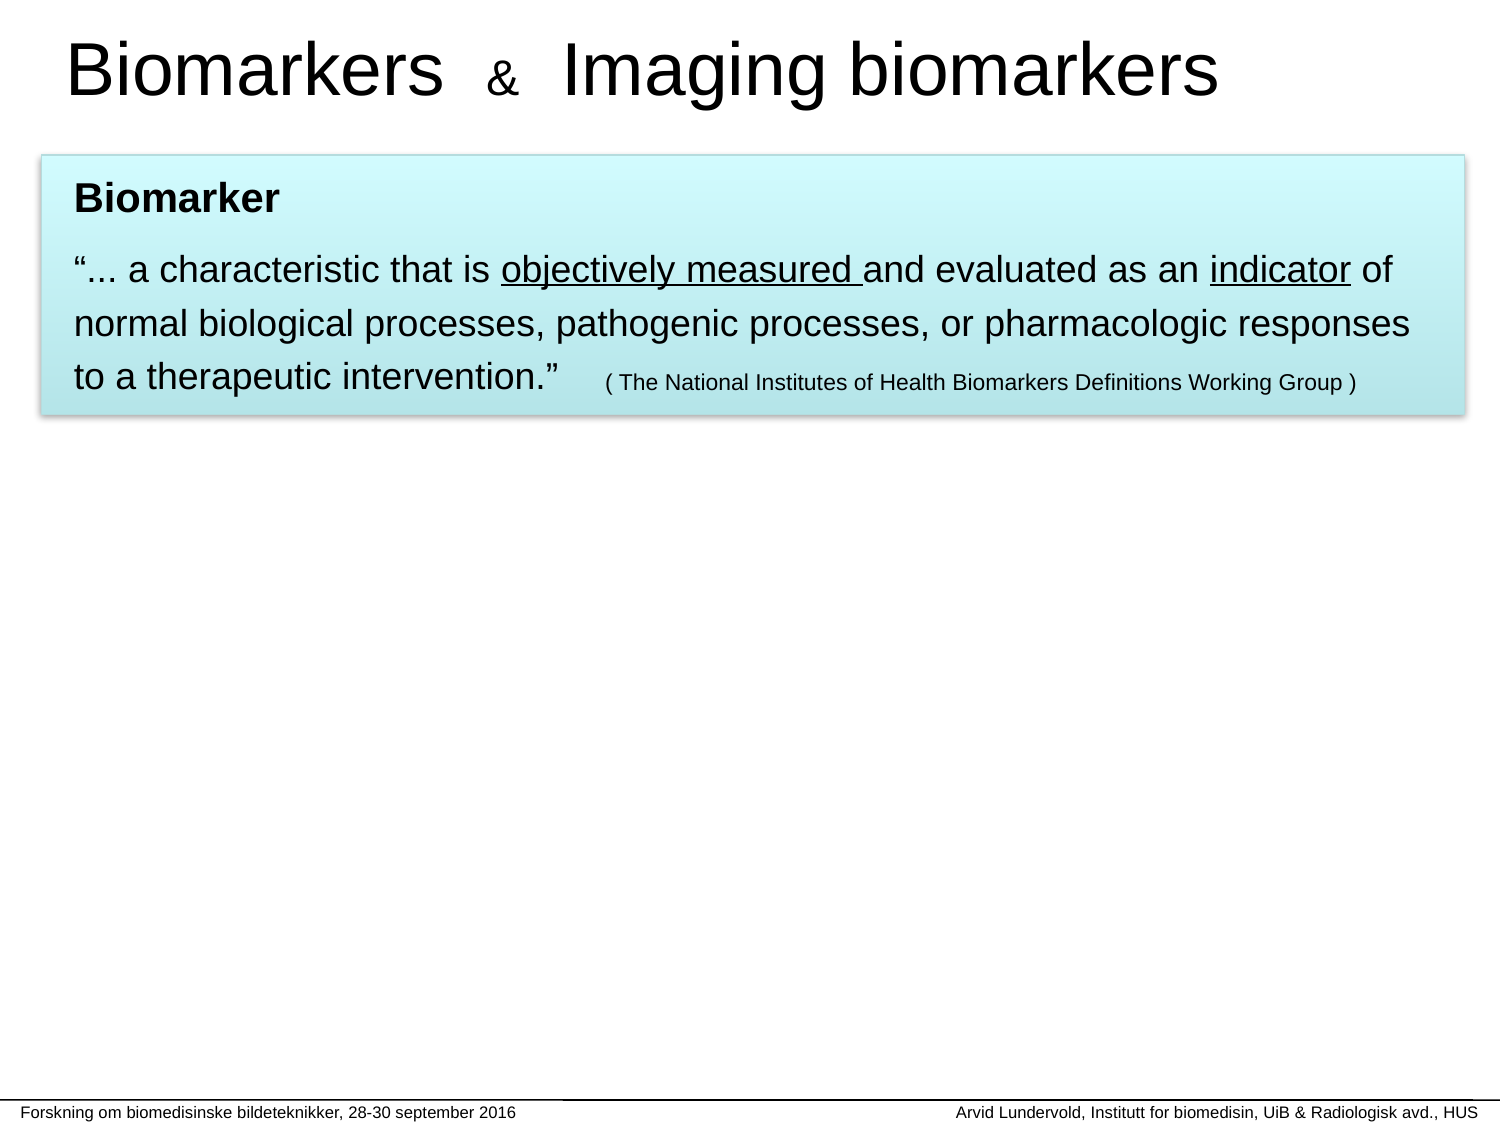

Biomarkers  &  Imaging biomarkers

Biomarker

“... a characteristic that is objectively measured and evaluated as an indicator of normal biological processes, pathogenic processes, or pharmacologic responses to a therapeutic intervention.”
( The National Institutes of Health Biomarkers Definitions Working Group )